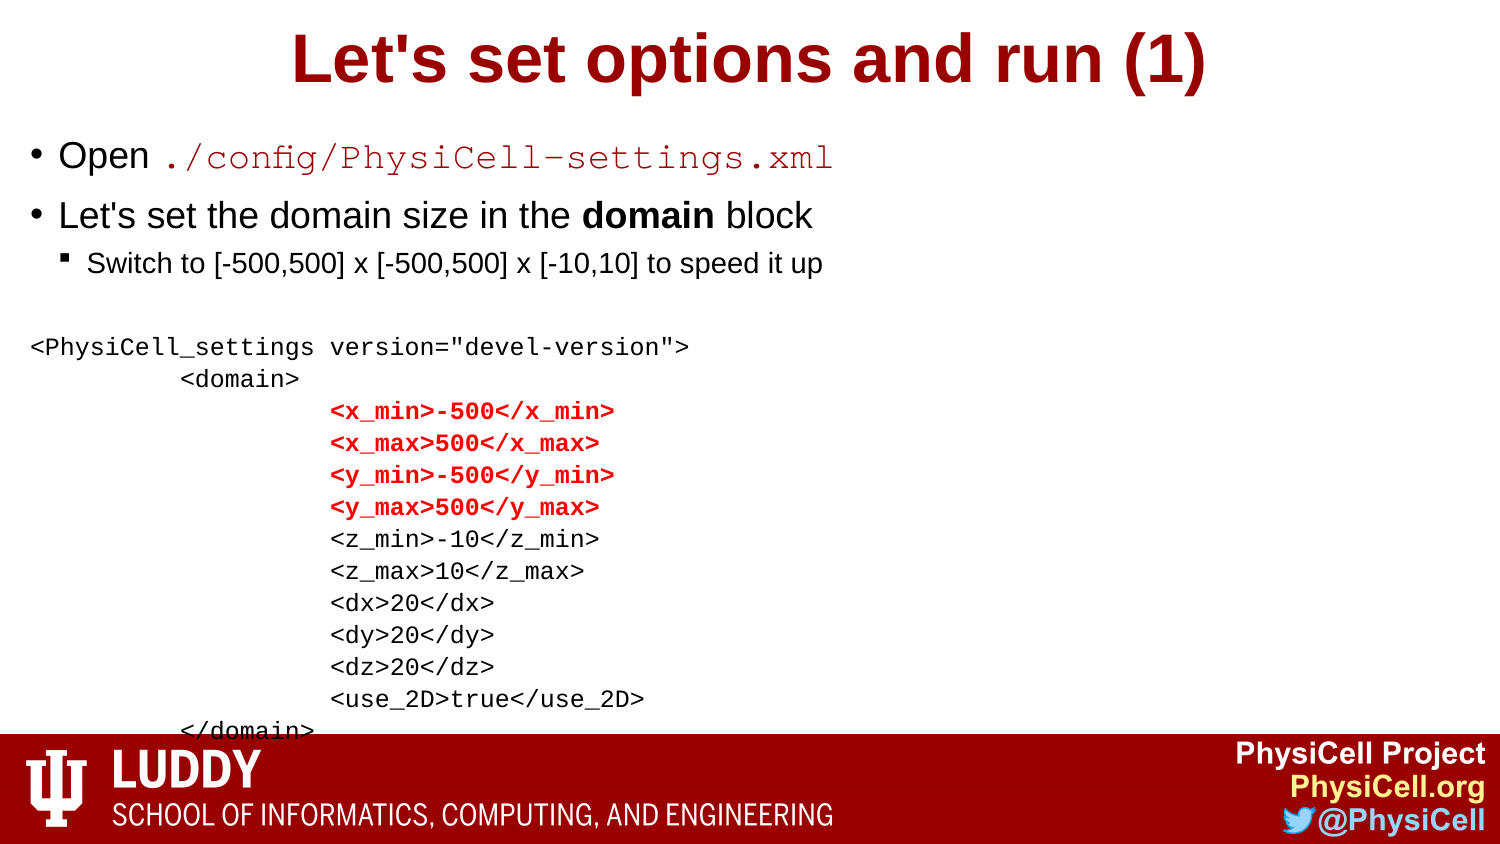

# Let's set options and run (1)
Open ./config/PhysiCell-settings.xml
Let's set the domain size in the domain block
Switch to [-500,500] x [-500,500] x [-10,10] to speed it up

<PhysiCell_settings version="devel-version">
	<domain>
		<x_min>-500</x_min>
		<x_max>500</x_max>
		<y_min>-500</y_min>
		<y_max>500</y_max>
		<z_min>-10</z_min>
		<z_max>10</z_max>
		<dx>20</dx>
		<dy>20</dy>
		<dz>20</dz>
		<use_2D>true</use_2D>
	</domain>